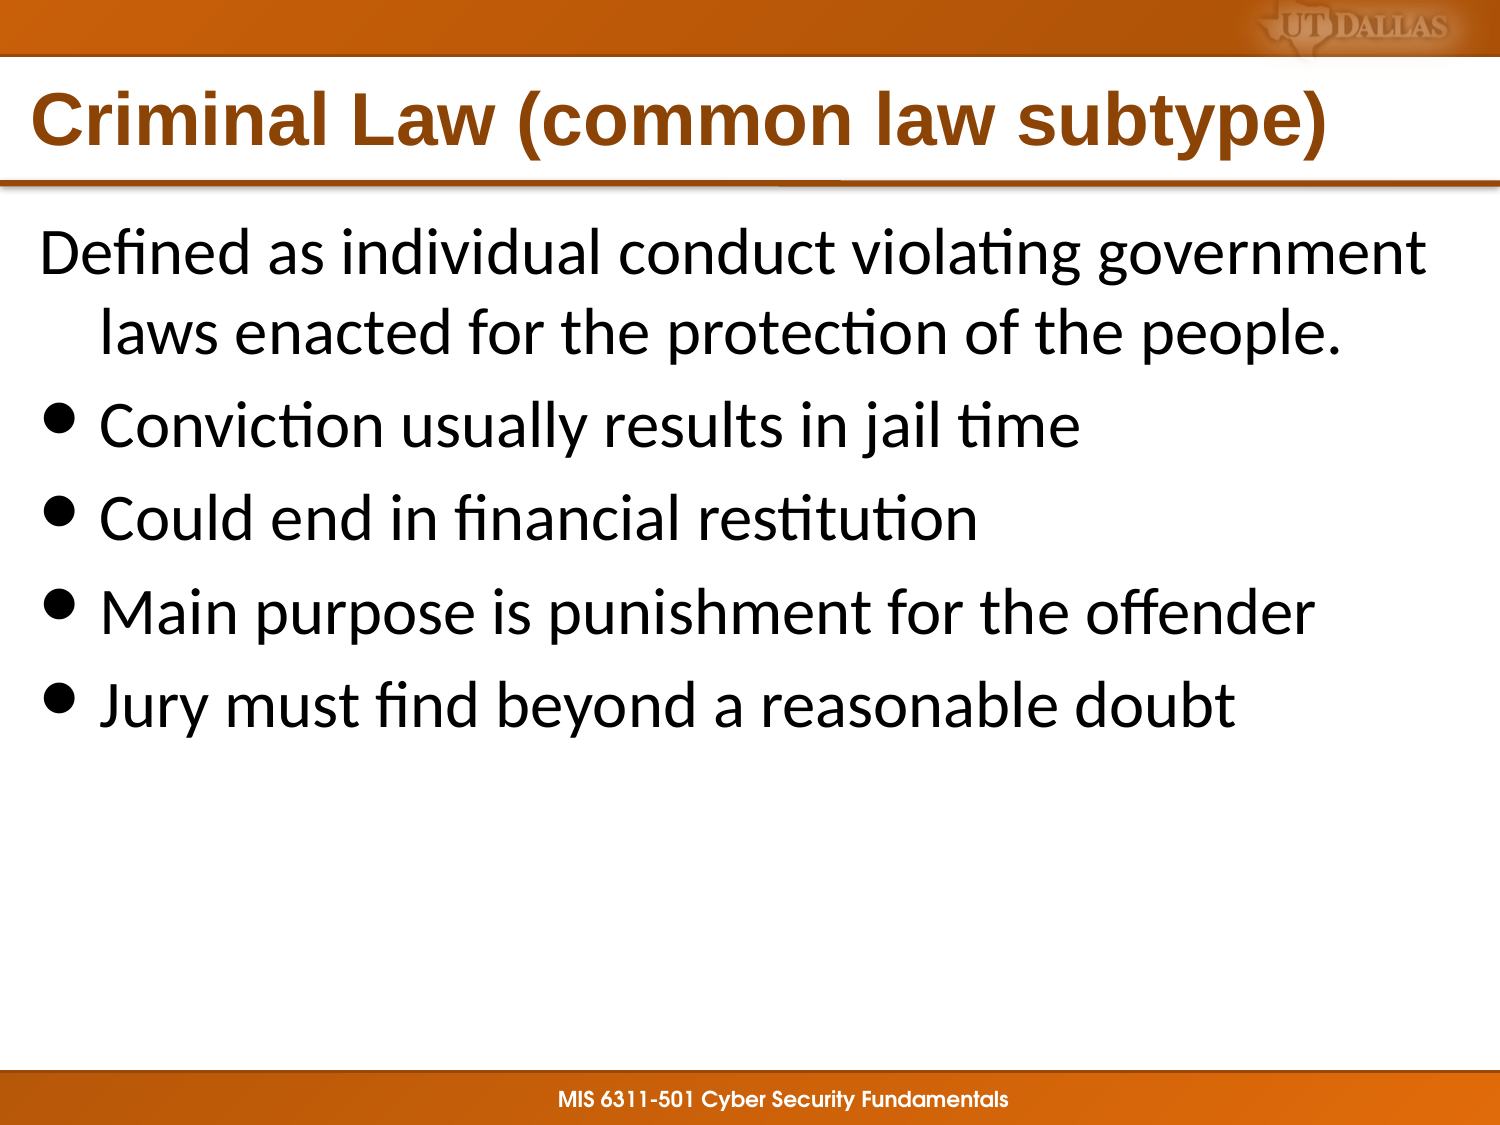

# Criminal Law (common law subtype)
Defined as individual conduct violating government laws enacted for the protection of the people.
Conviction usually results in jail time
Could end in financial restitution
Main purpose is punishment for the offender
Jury must find beyond a reasonable doubt